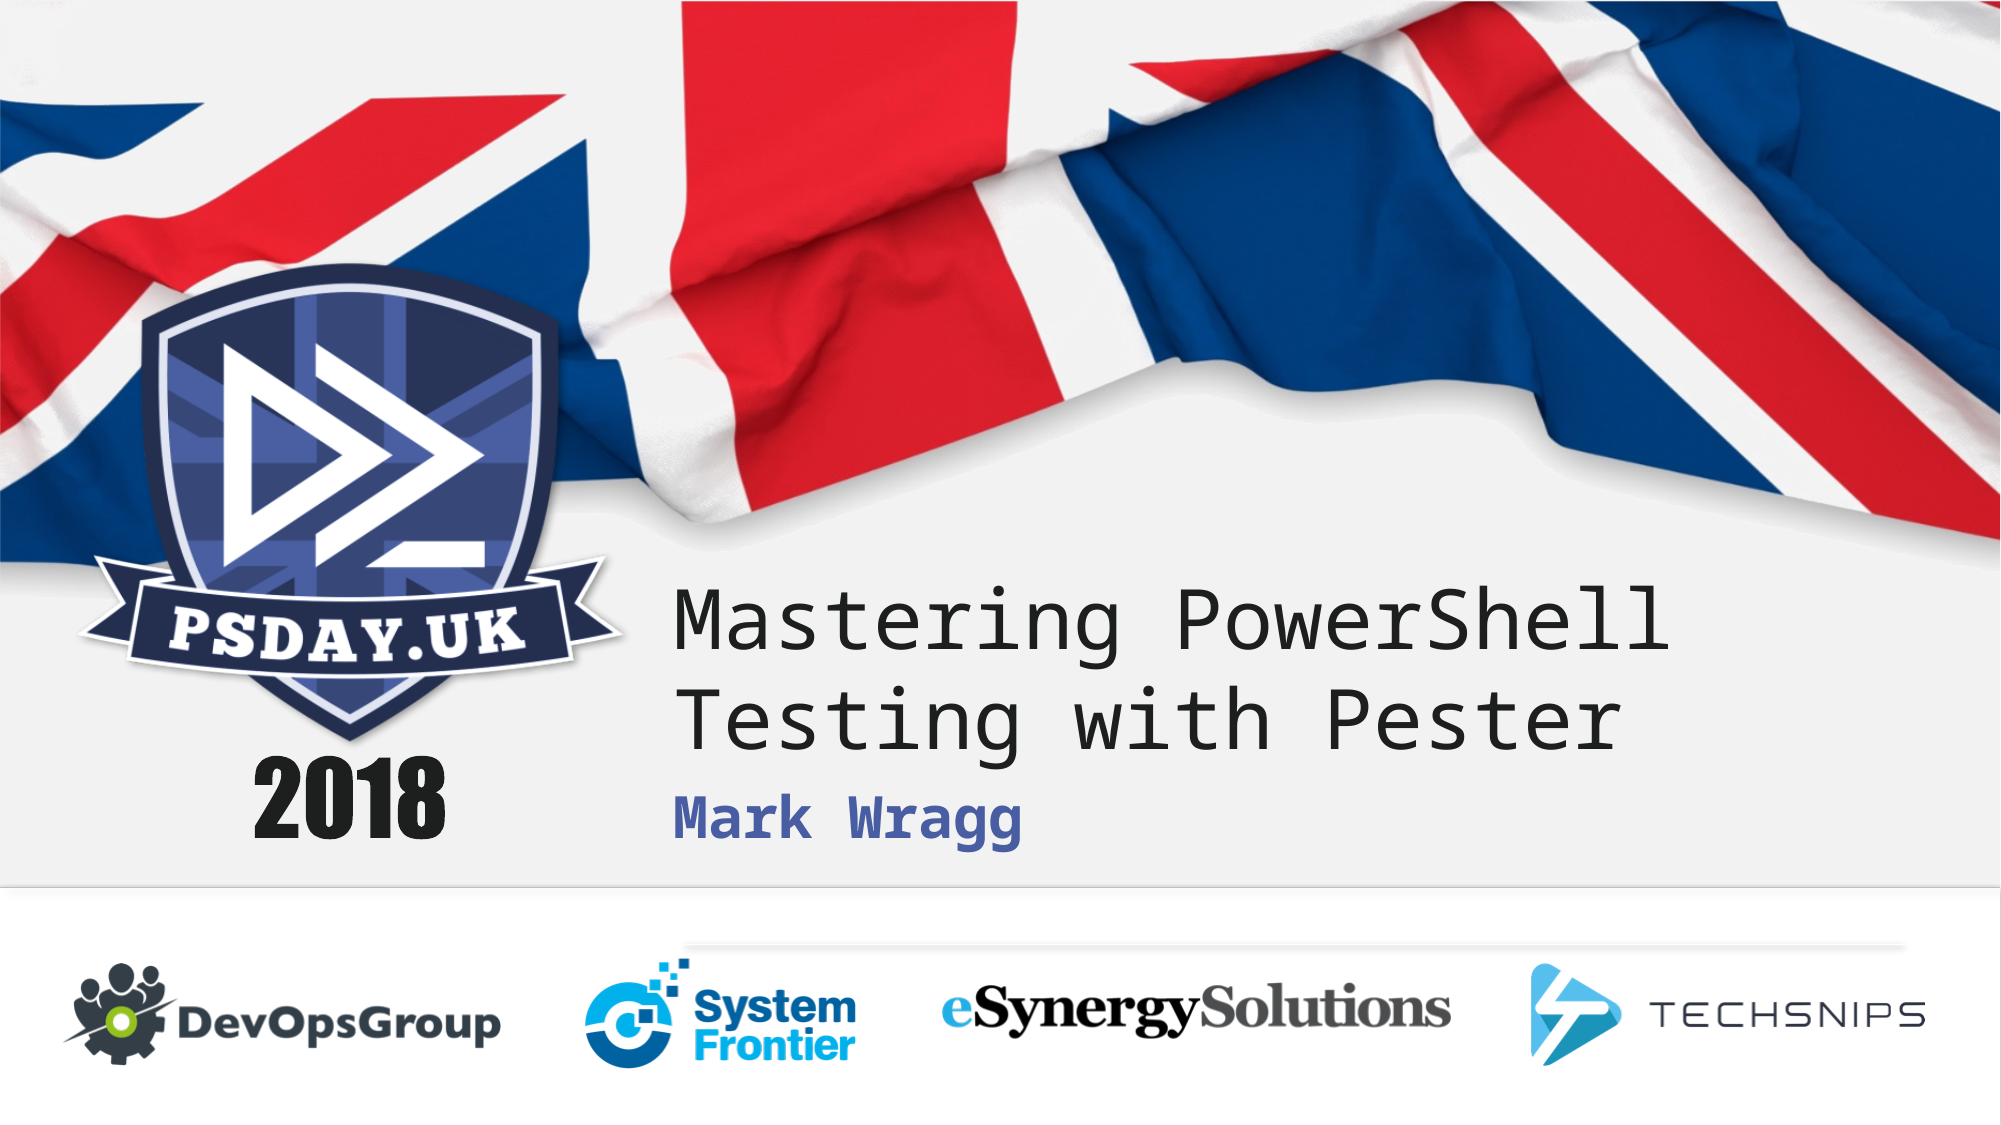

# Mastering PowerShell Testing with Pester
Mark Wragg